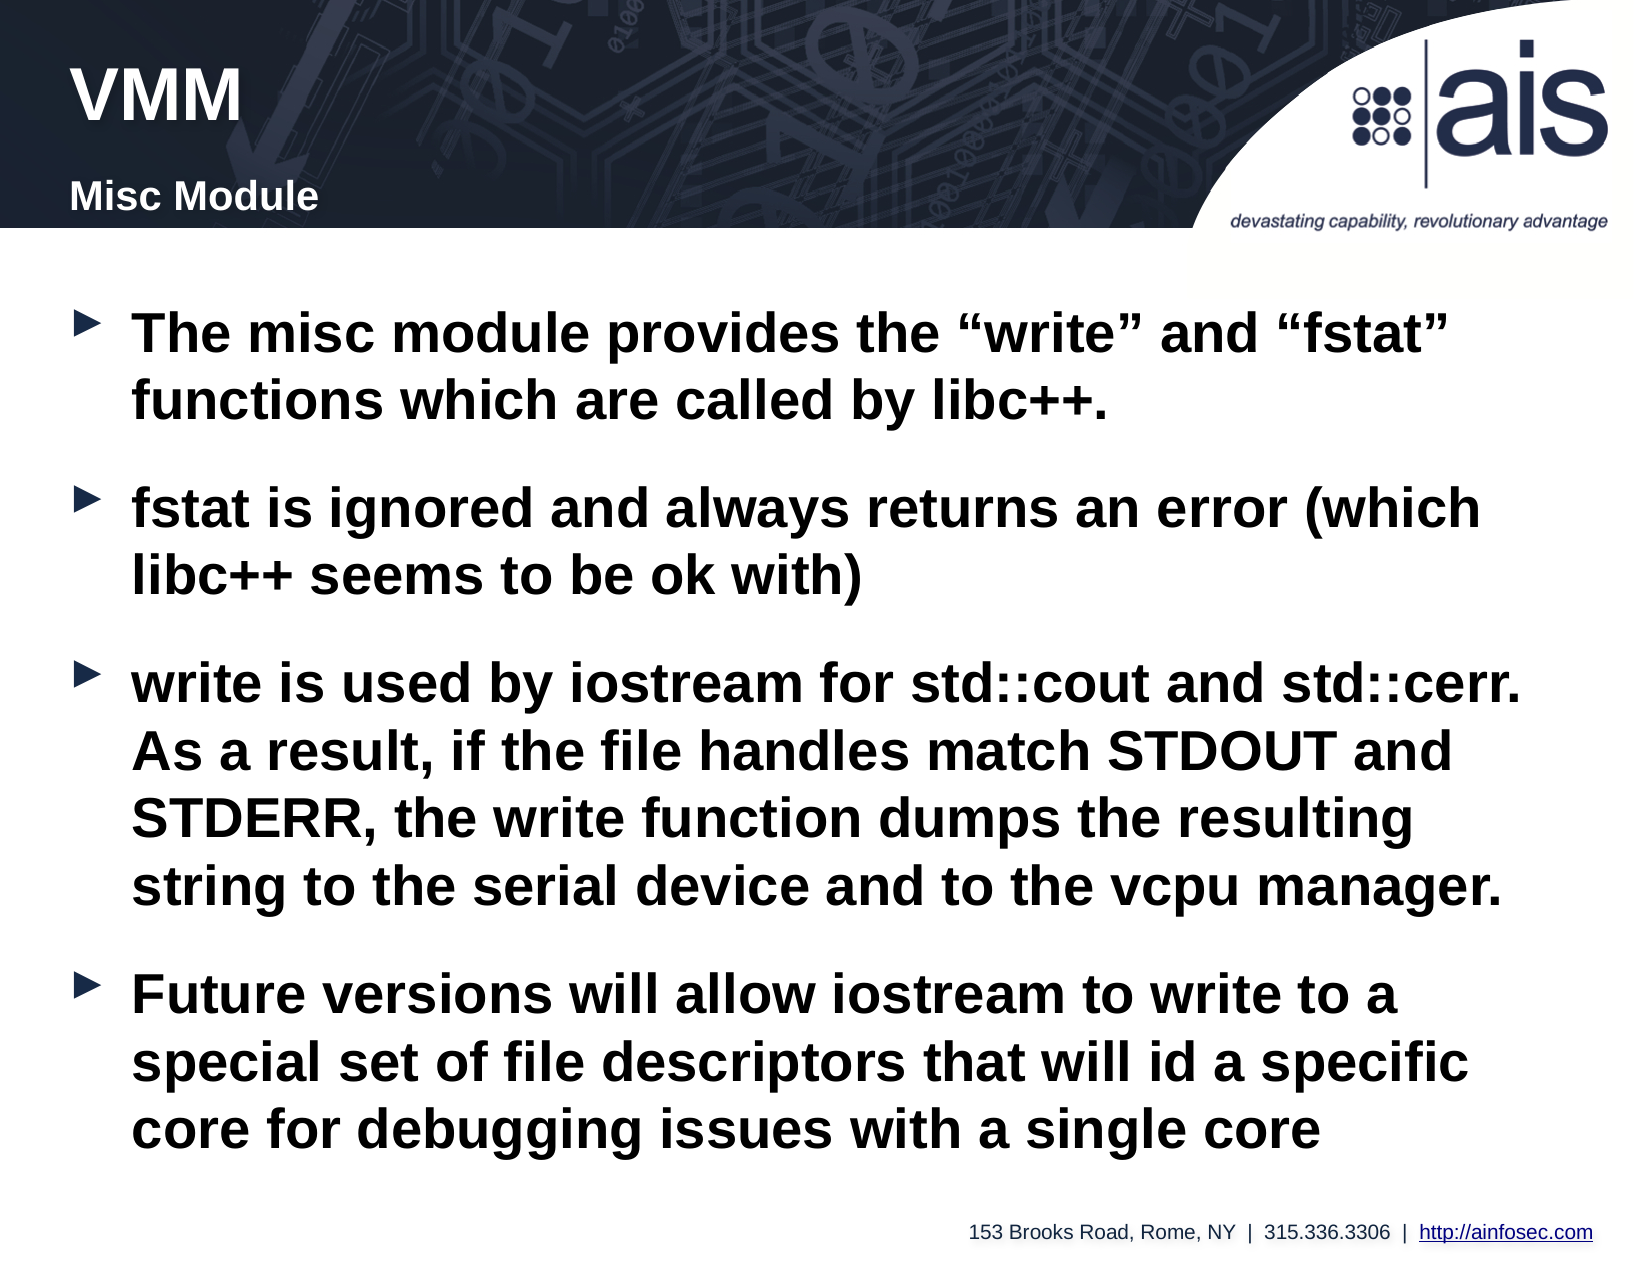

VMM
Misc Module
The misc module provides the “write” and “fstat” functions which are called by libc++.

fstat is ignored and always returns an error (which libc++ seems to be ok with)

write is used by iostream for std::cout and std::cerr. As a result, if the file handles match STDOUT and STDERR, the write function dumps the resulting string to the serial device and to the vcpu manager.

Future versions will allow iostream to write to a special set of file descriptors that will id a specific core for debugging issues with a single core